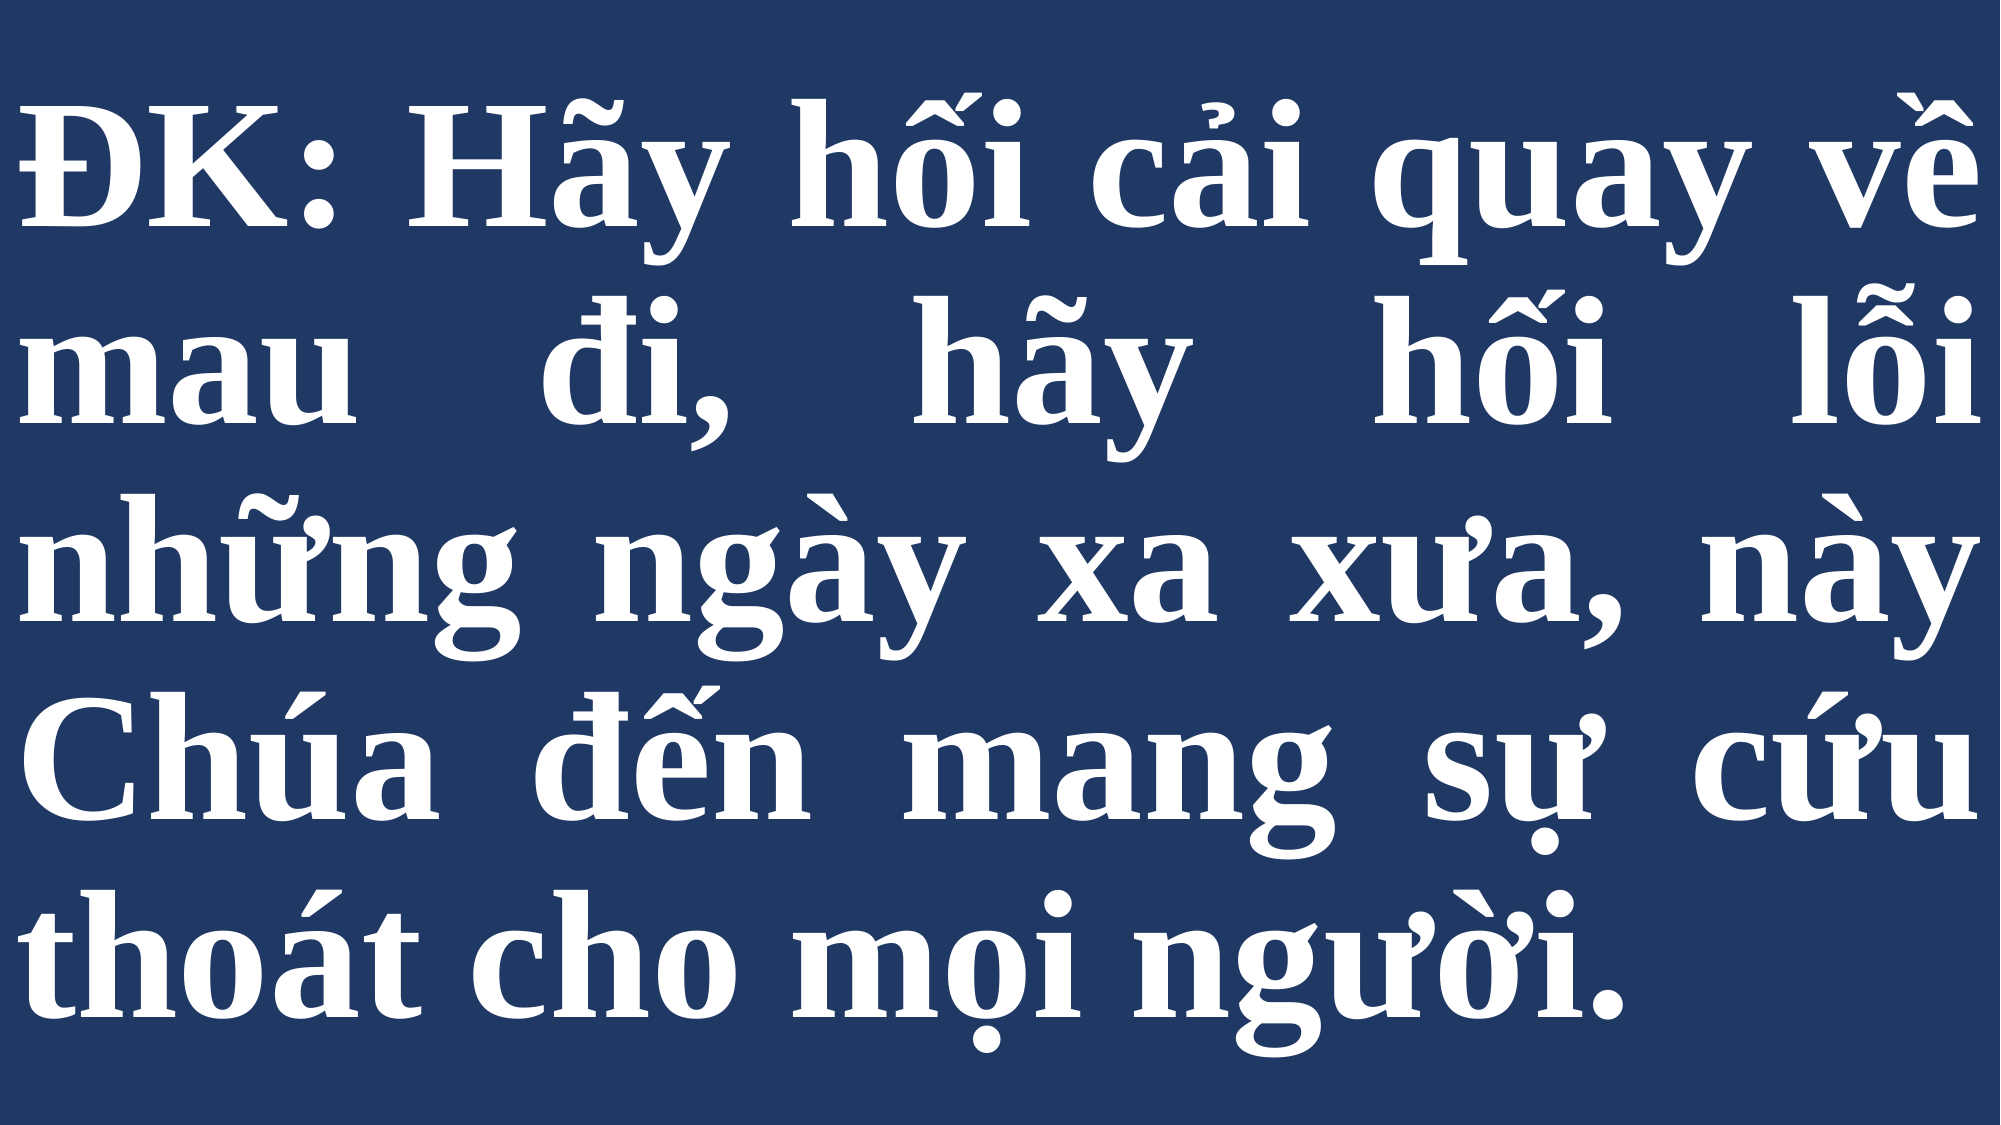

# ĐK: Hãy hối cải quay về mau đi, hãy hối lỗi những ngày xa xưa, này Chúa đến mang sự cứu thoát cho mọi người.